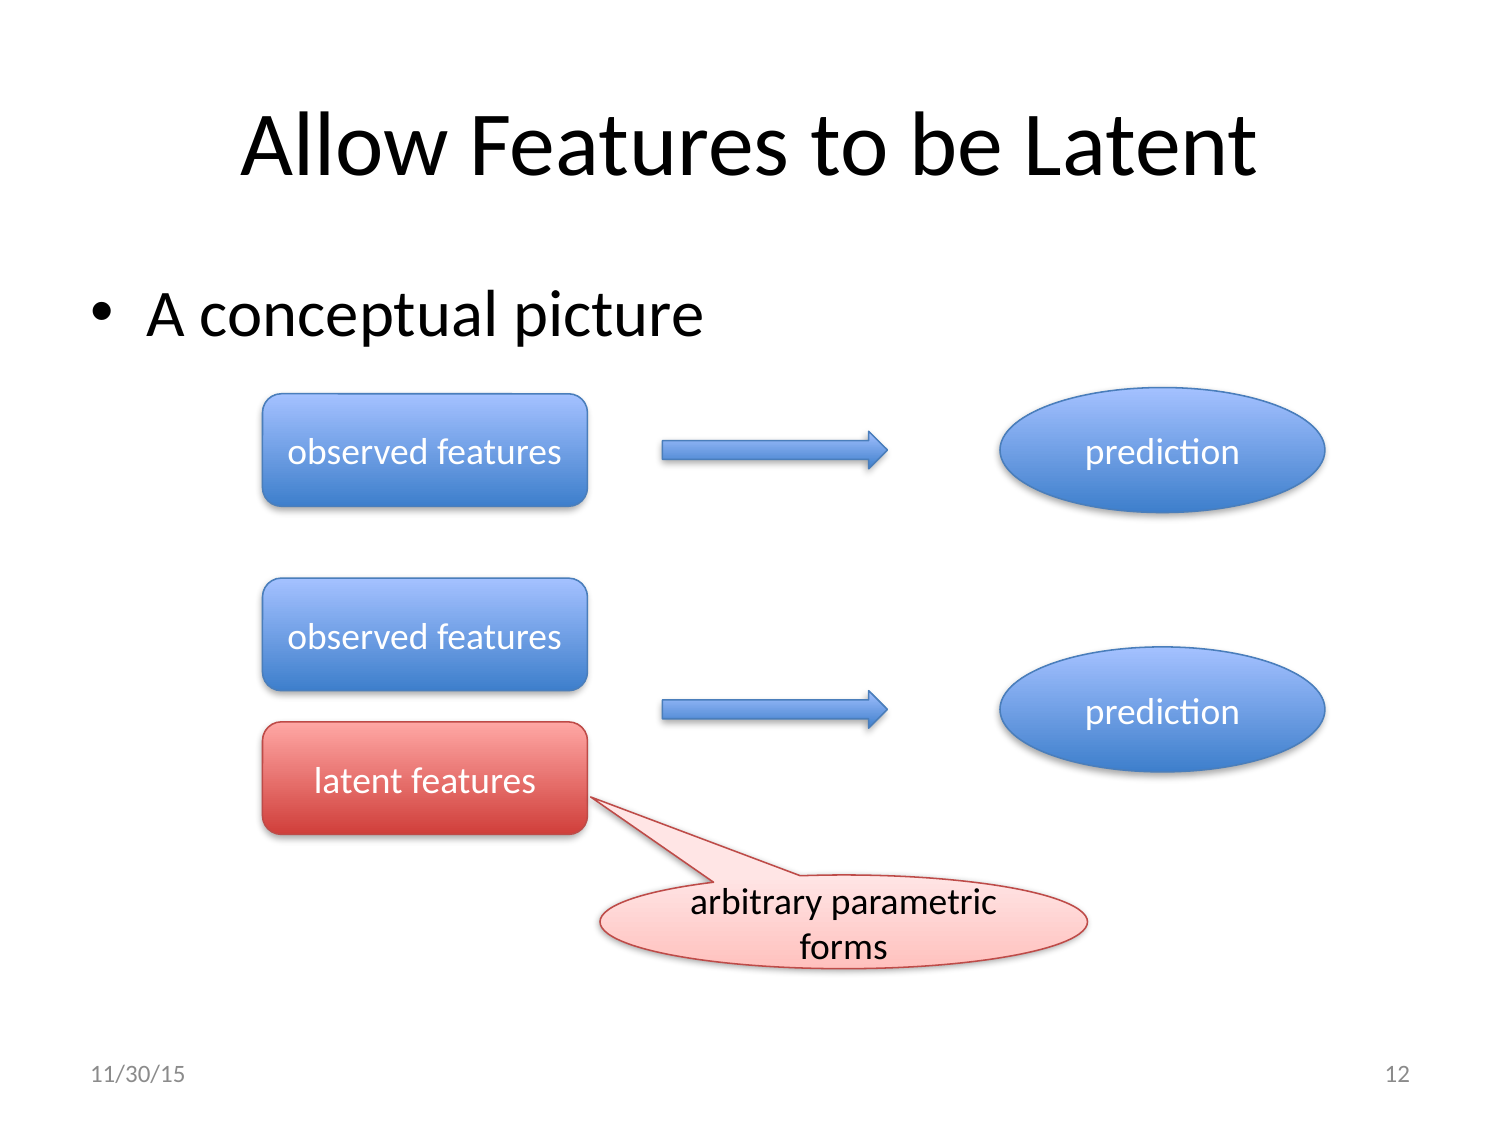

# Allow Features to be Latent
A conceptual picture
prediction
observed features

observed features
prediction

latent features
arbitrary parametric forms
11/30/15
12